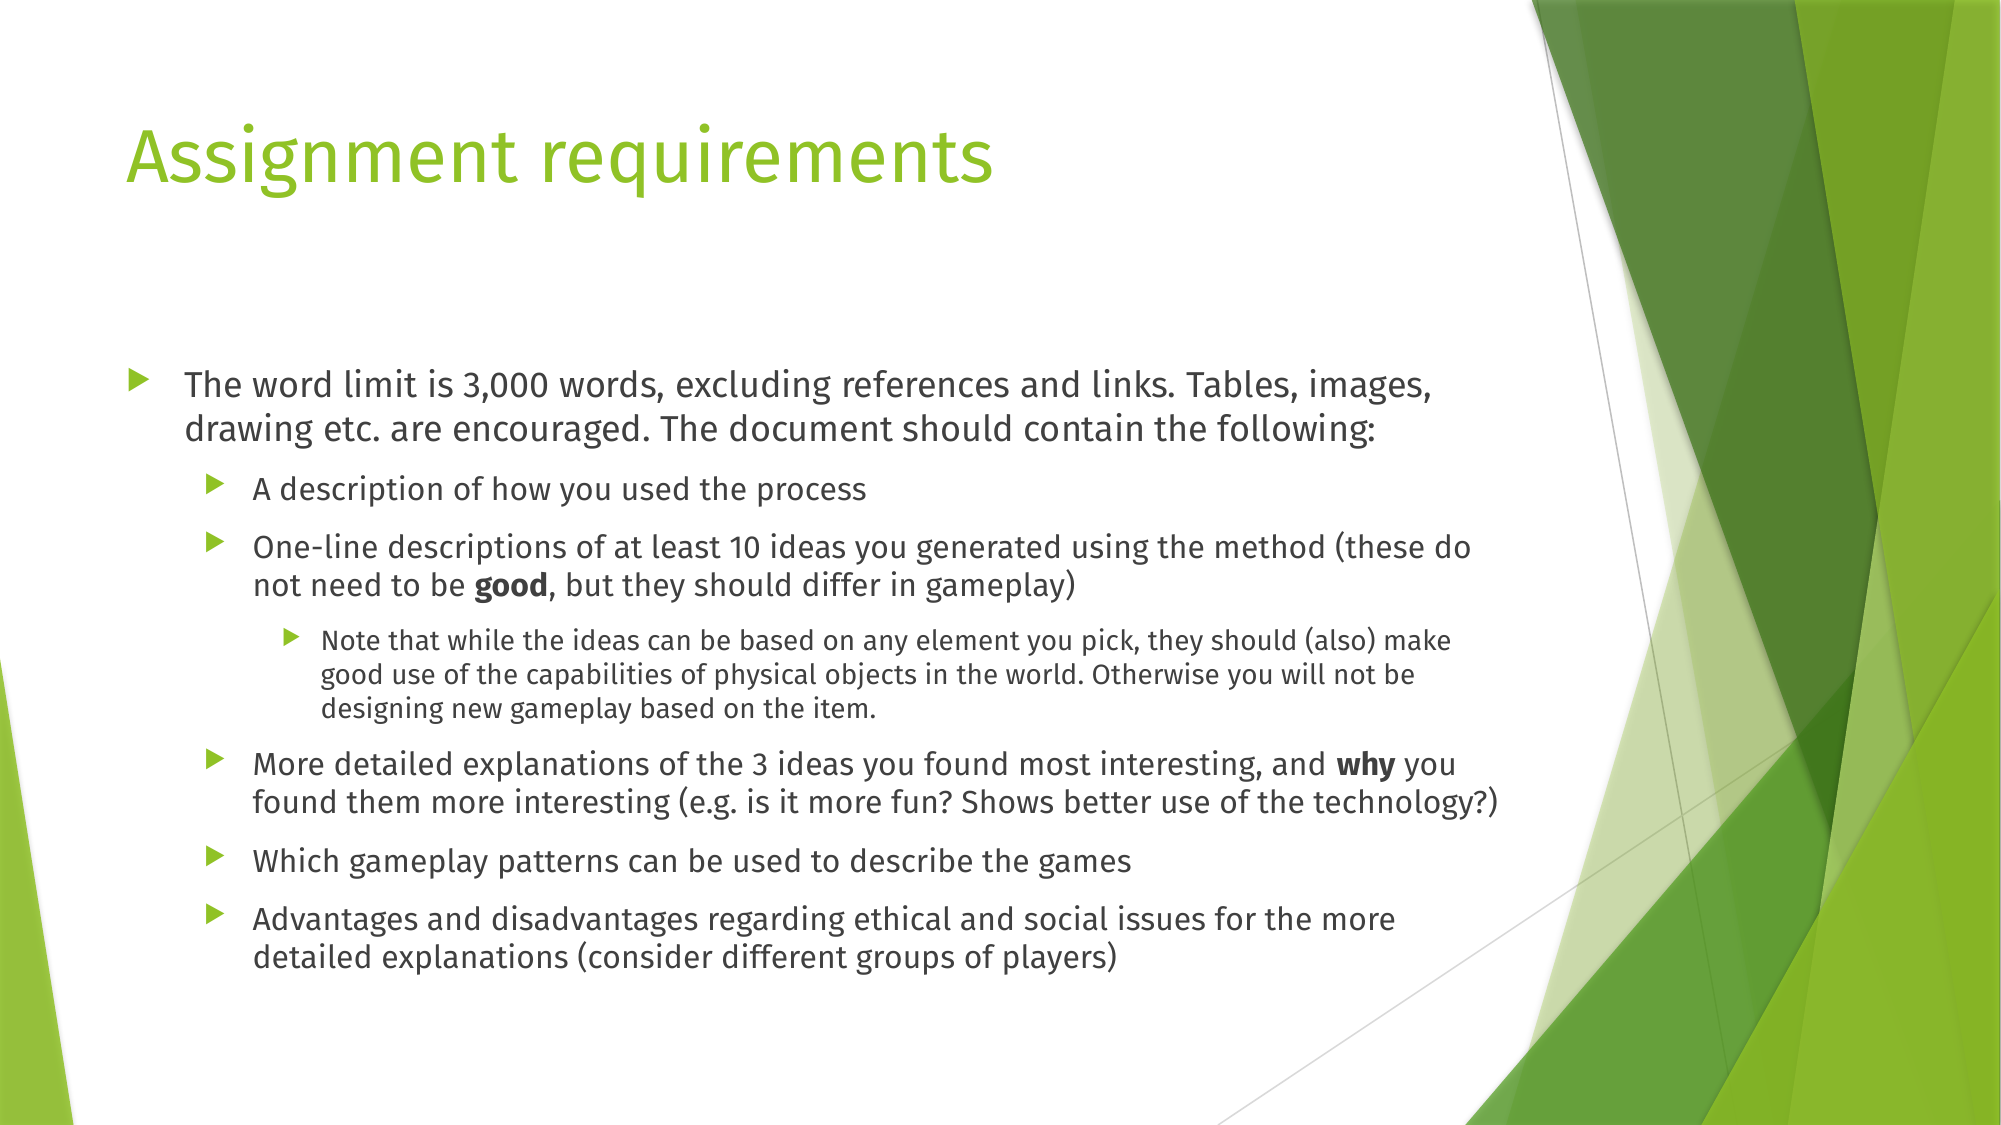

# Assignment requirements
The word limit is 3,000 words, excluding references and links. Tables, images, drawing etc. are encouraged. The document should contain the following:
A description of how you used the process
One-line descriptions of at least 10 ideas you generated using the method (these do not need to be good, but they should differ in gameplay)
Note that while the ideas can be based on any element you pick, they should (also) make good use of the capabilities of physical objects in the world. Otherwise you will not be designing new gameplay based on the item.
More detailed explanations of the 3 ideas you found most interesting, and why you found them more interesting (e.g. is it more fun? Shows better use of the technology?)
Which gameplay patterns can be used to describe the games
Advantages and disadvantages regarding ethical and social issues for the more detailed explanations (consider different groups of players)